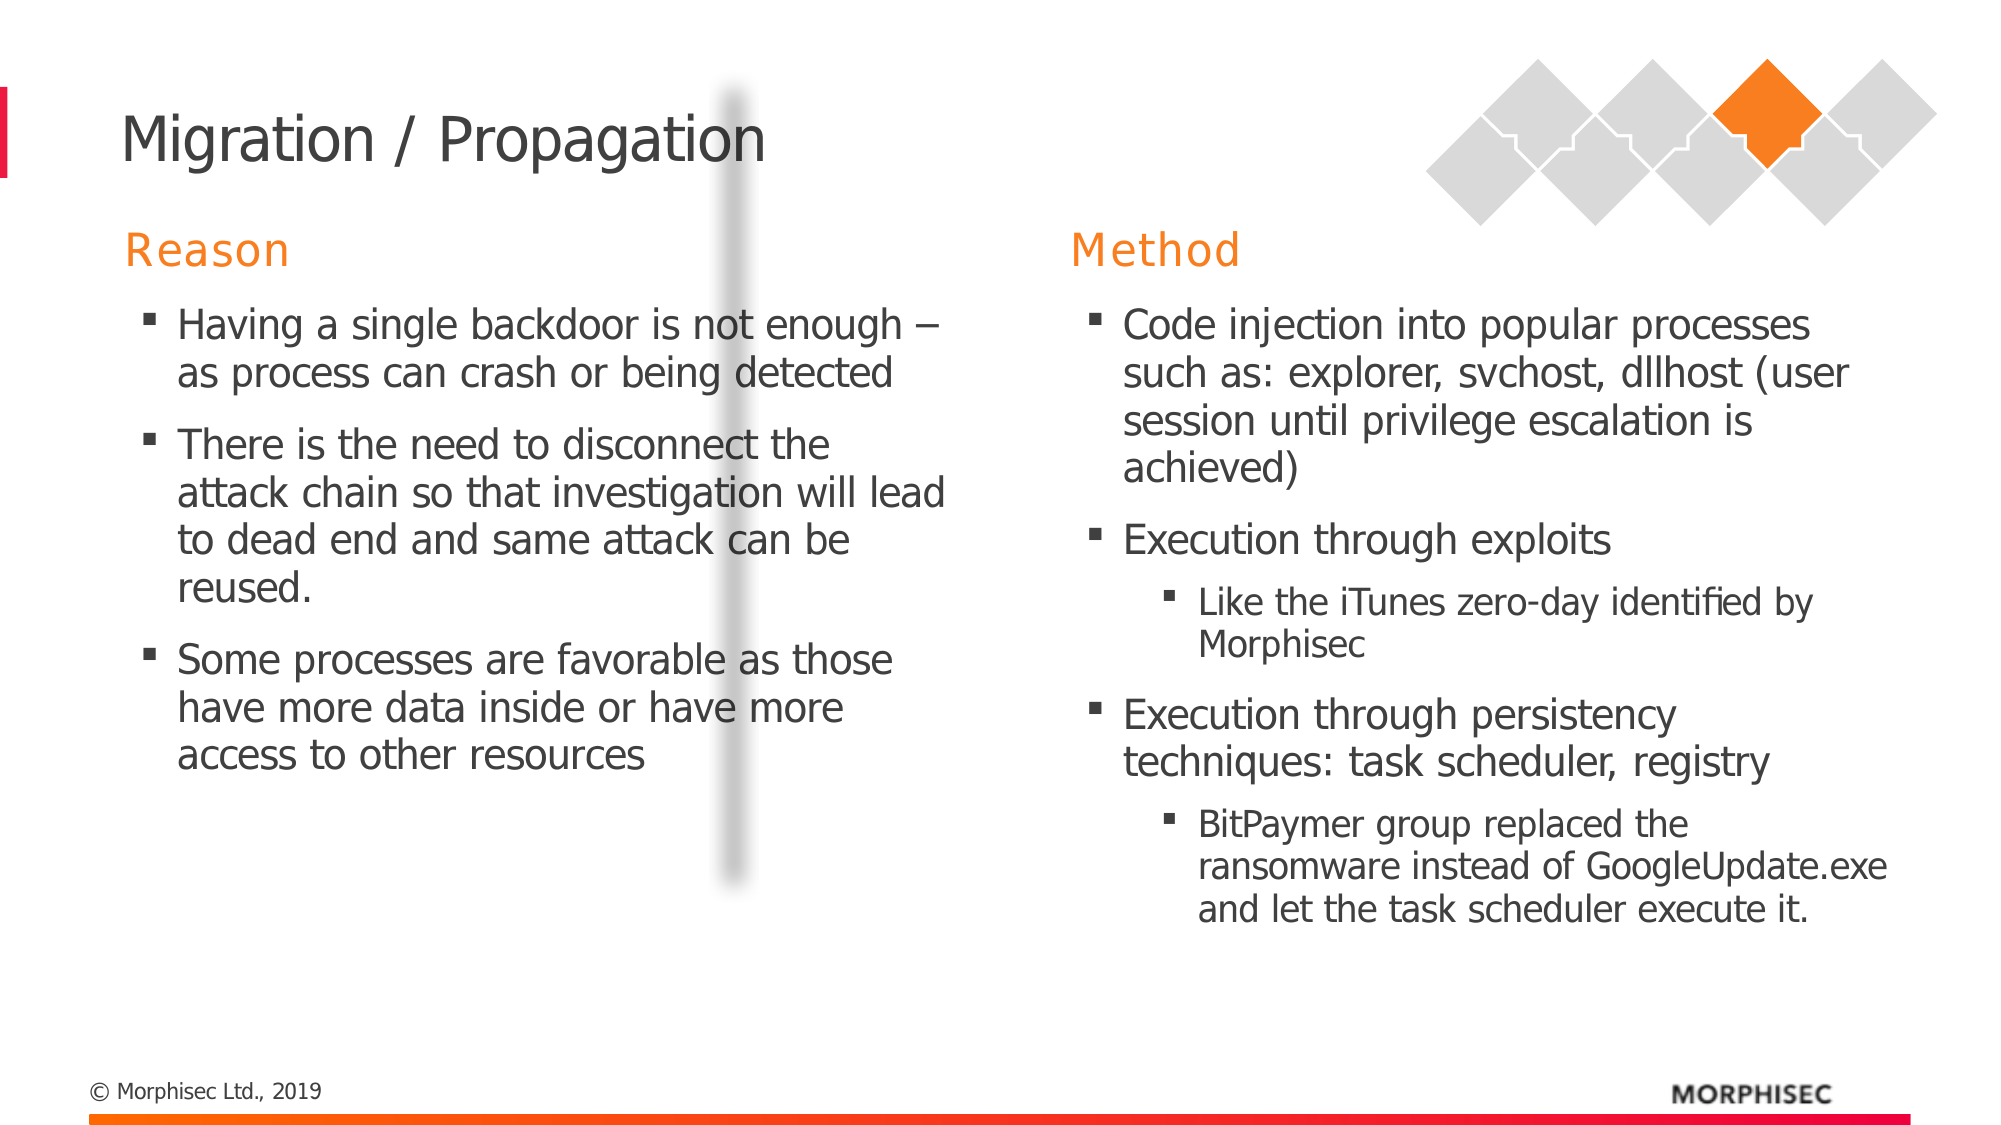

# Migration / Propagation

Reason
Method
Having a single backdoor is not enough – as process can crash or being detected
There is the need to disconnect the attack chain so that investigation will lead to dead end and same attack can be reused.
Some processes are favorable as those have more data inside or have more access to other resources

Code injection into popular processes such as: explorer, svchost, dllhost (user session until privilege escalation is achieved)
Execution through exploits
Like the iTunes zero-day identified by Morphisec
Execution through persistency techniques: task scheduler, registry
BitPaymer group replaced the ransomware instead of GoogleUpdate.exe and let the task scheduler execute it.